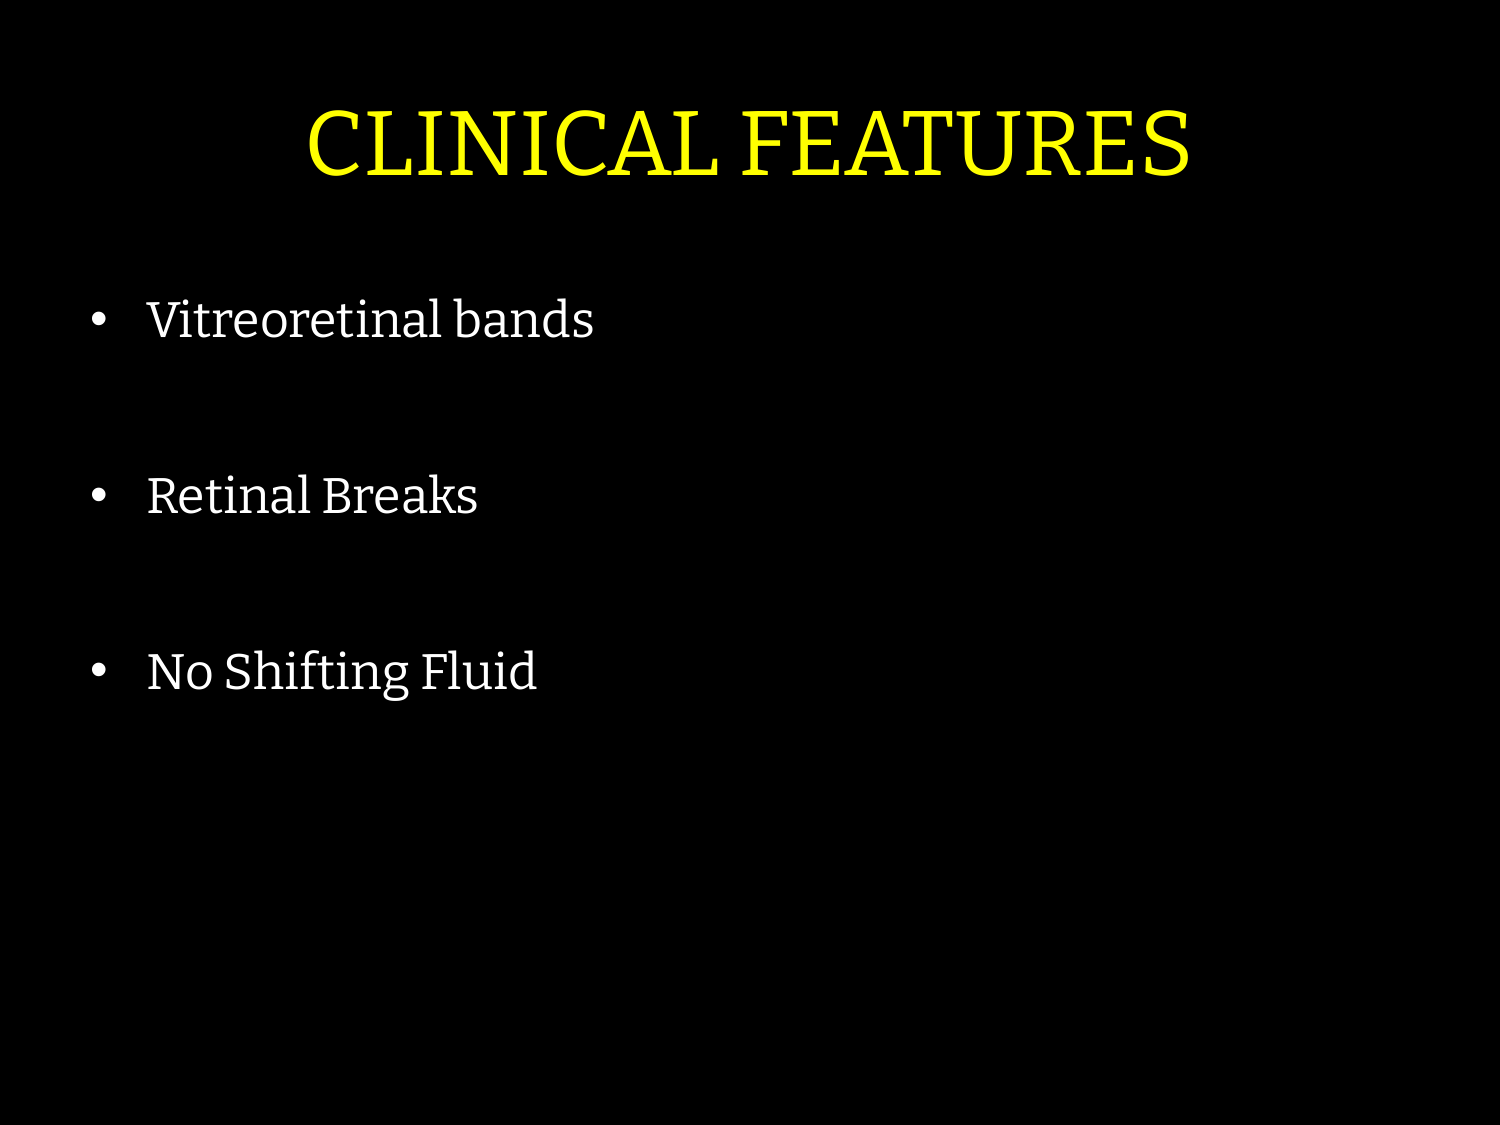

# CLINICAL FEATURES
Vitreoretinal bands

Retinal Breaks

No Shifting Fluid